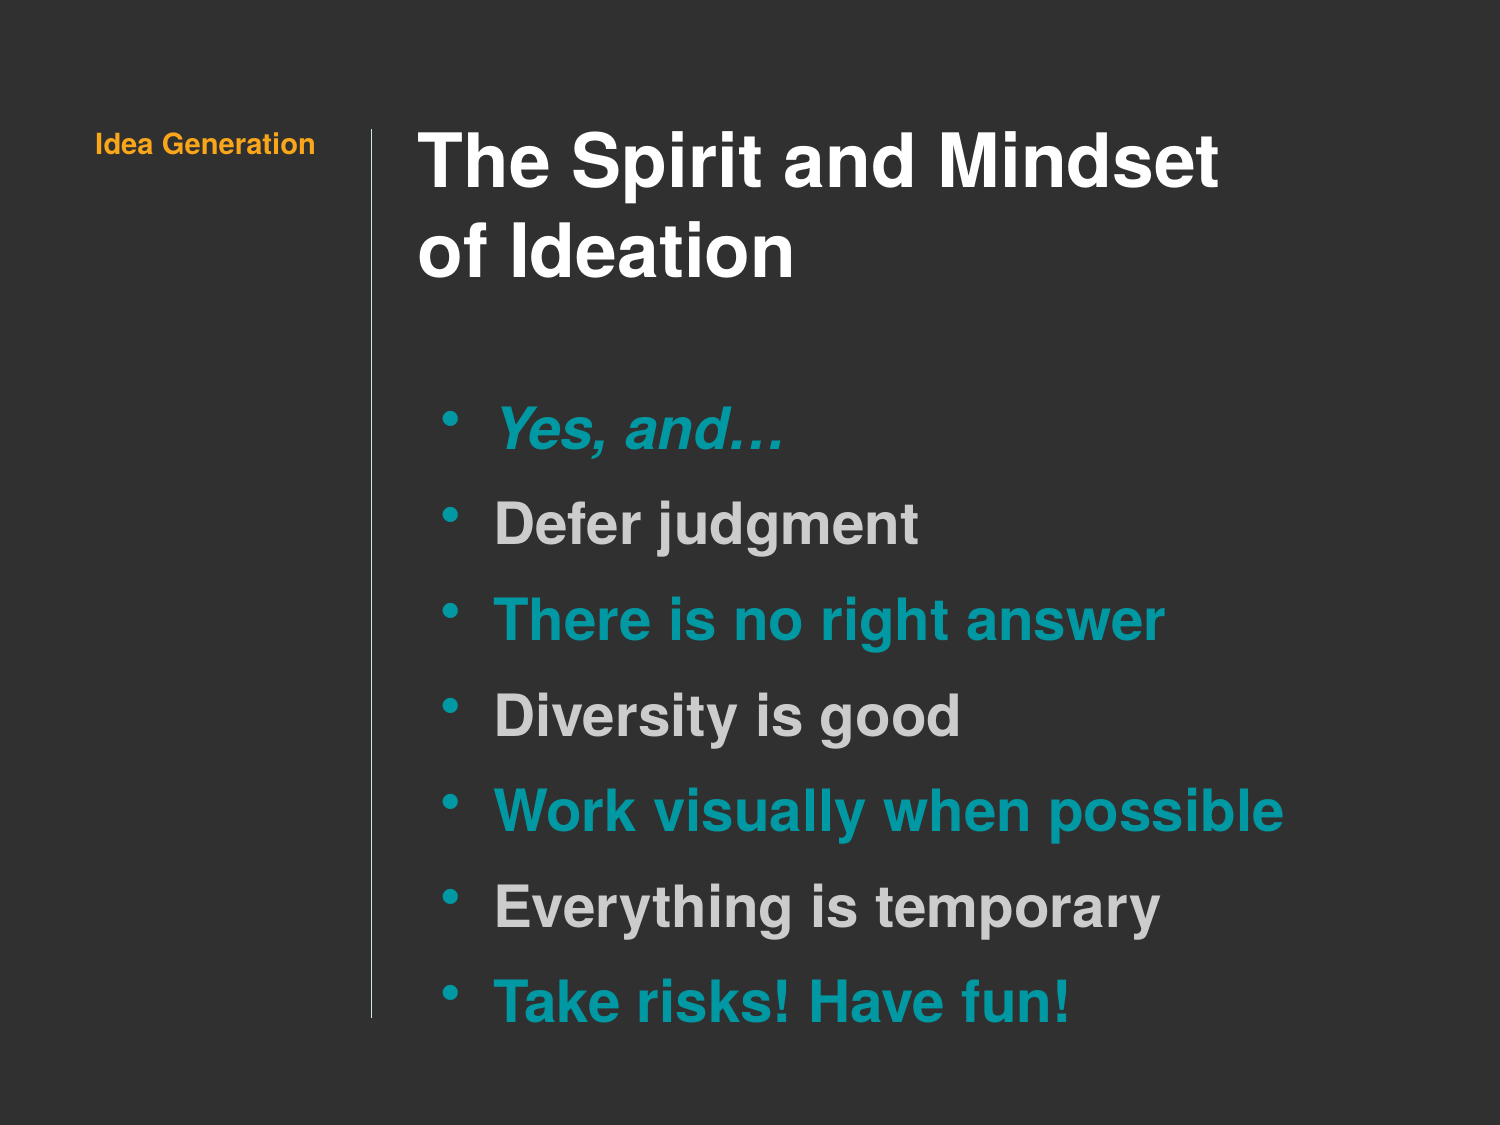

# The Spirit and Mindset of Ideation
Idea Generation

Yes, and…
Defer judgment
There is no right answer
Diversity is good
Work visually when possible
Everything is temporary
Take risks! Have fun!